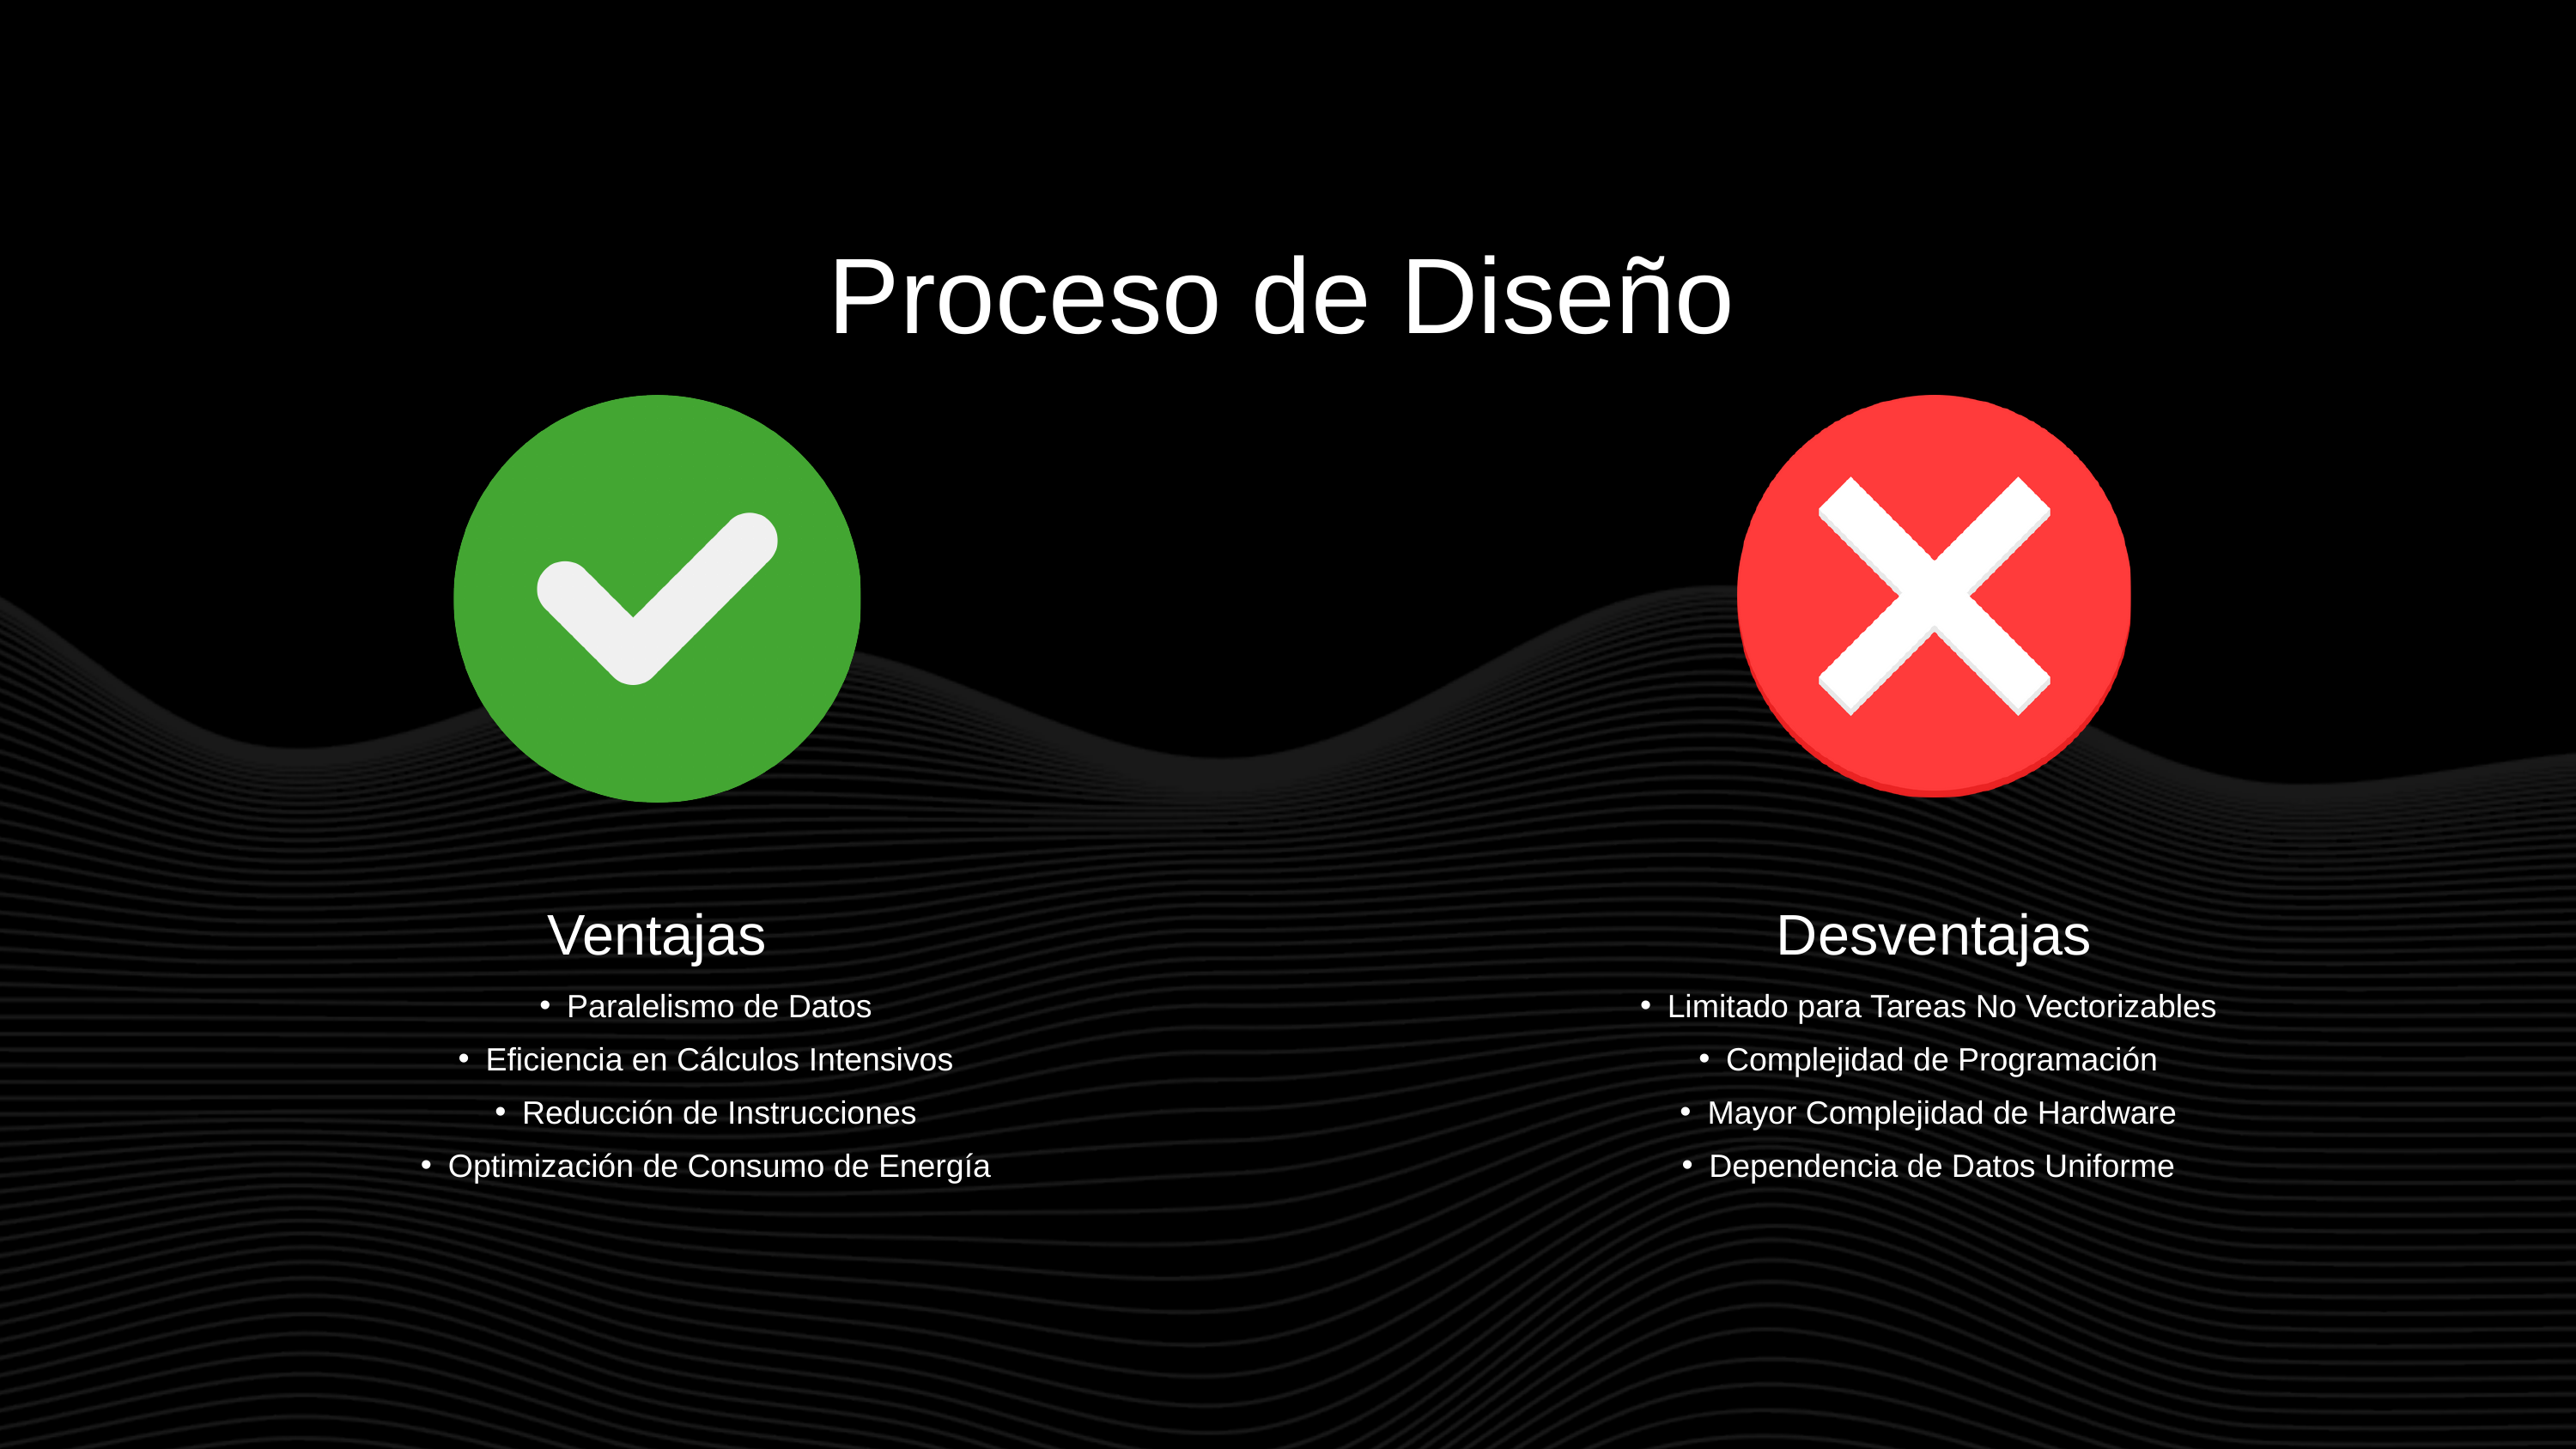

Proceso de Diseño

Ventajas
Desventajas
Paralelismo de Datos
Eficiencia en Cálculos Intensivos
Reducción de Instrucciones
Optimización de Consumo de Energía
Limitado para Tareas No Vectorizables
Complejidad de Programación
Mayor Complejidad de Hardware
Dependencia de Datos Uniforme